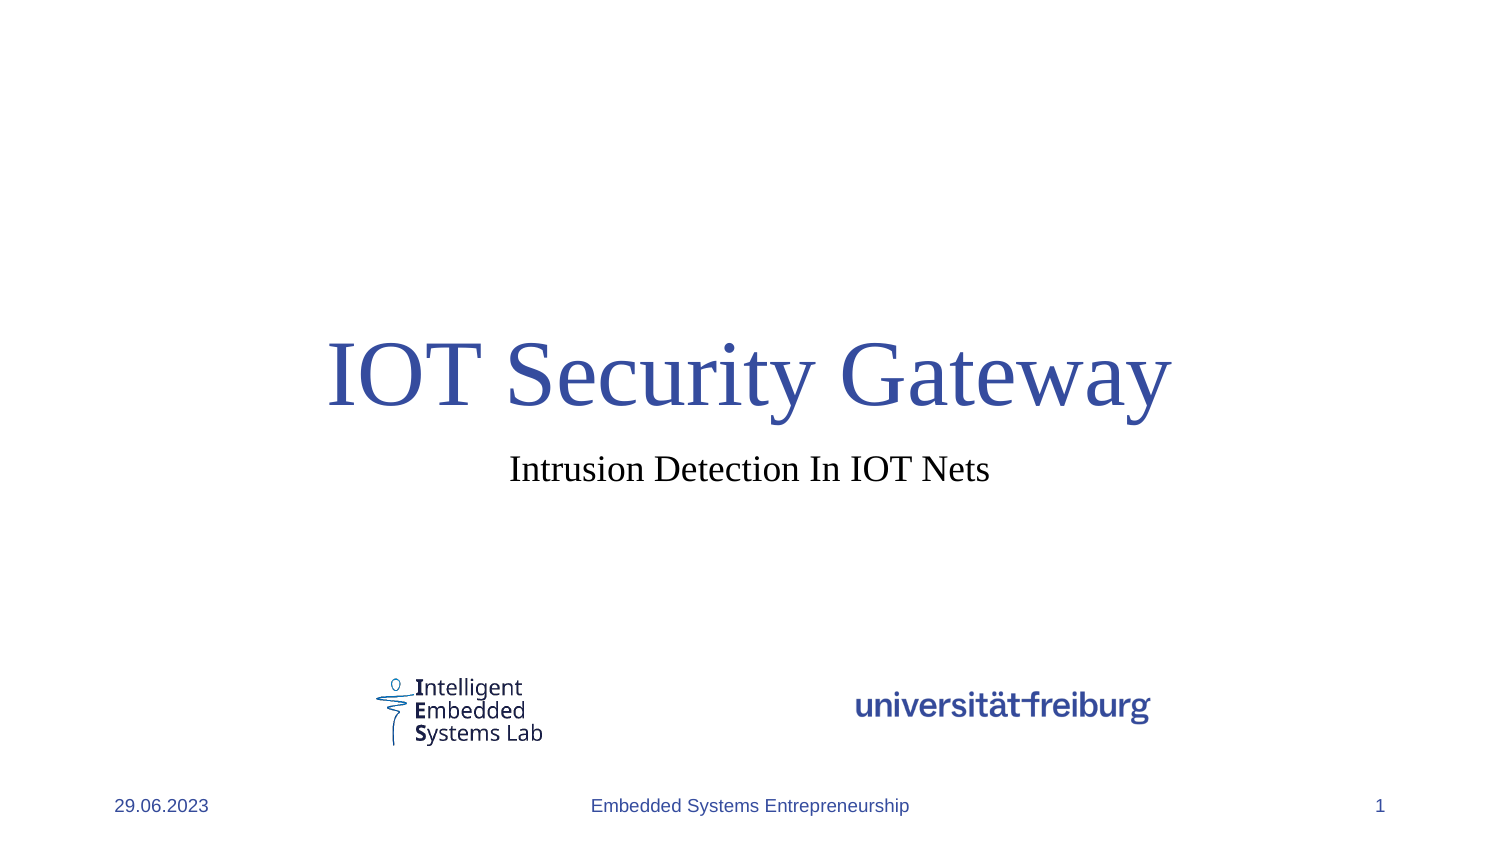

# IOT Security Gateway
Intrusion Detection In IOT Nets

29.06.2023
Embedded Systems Entrepreneurship
1